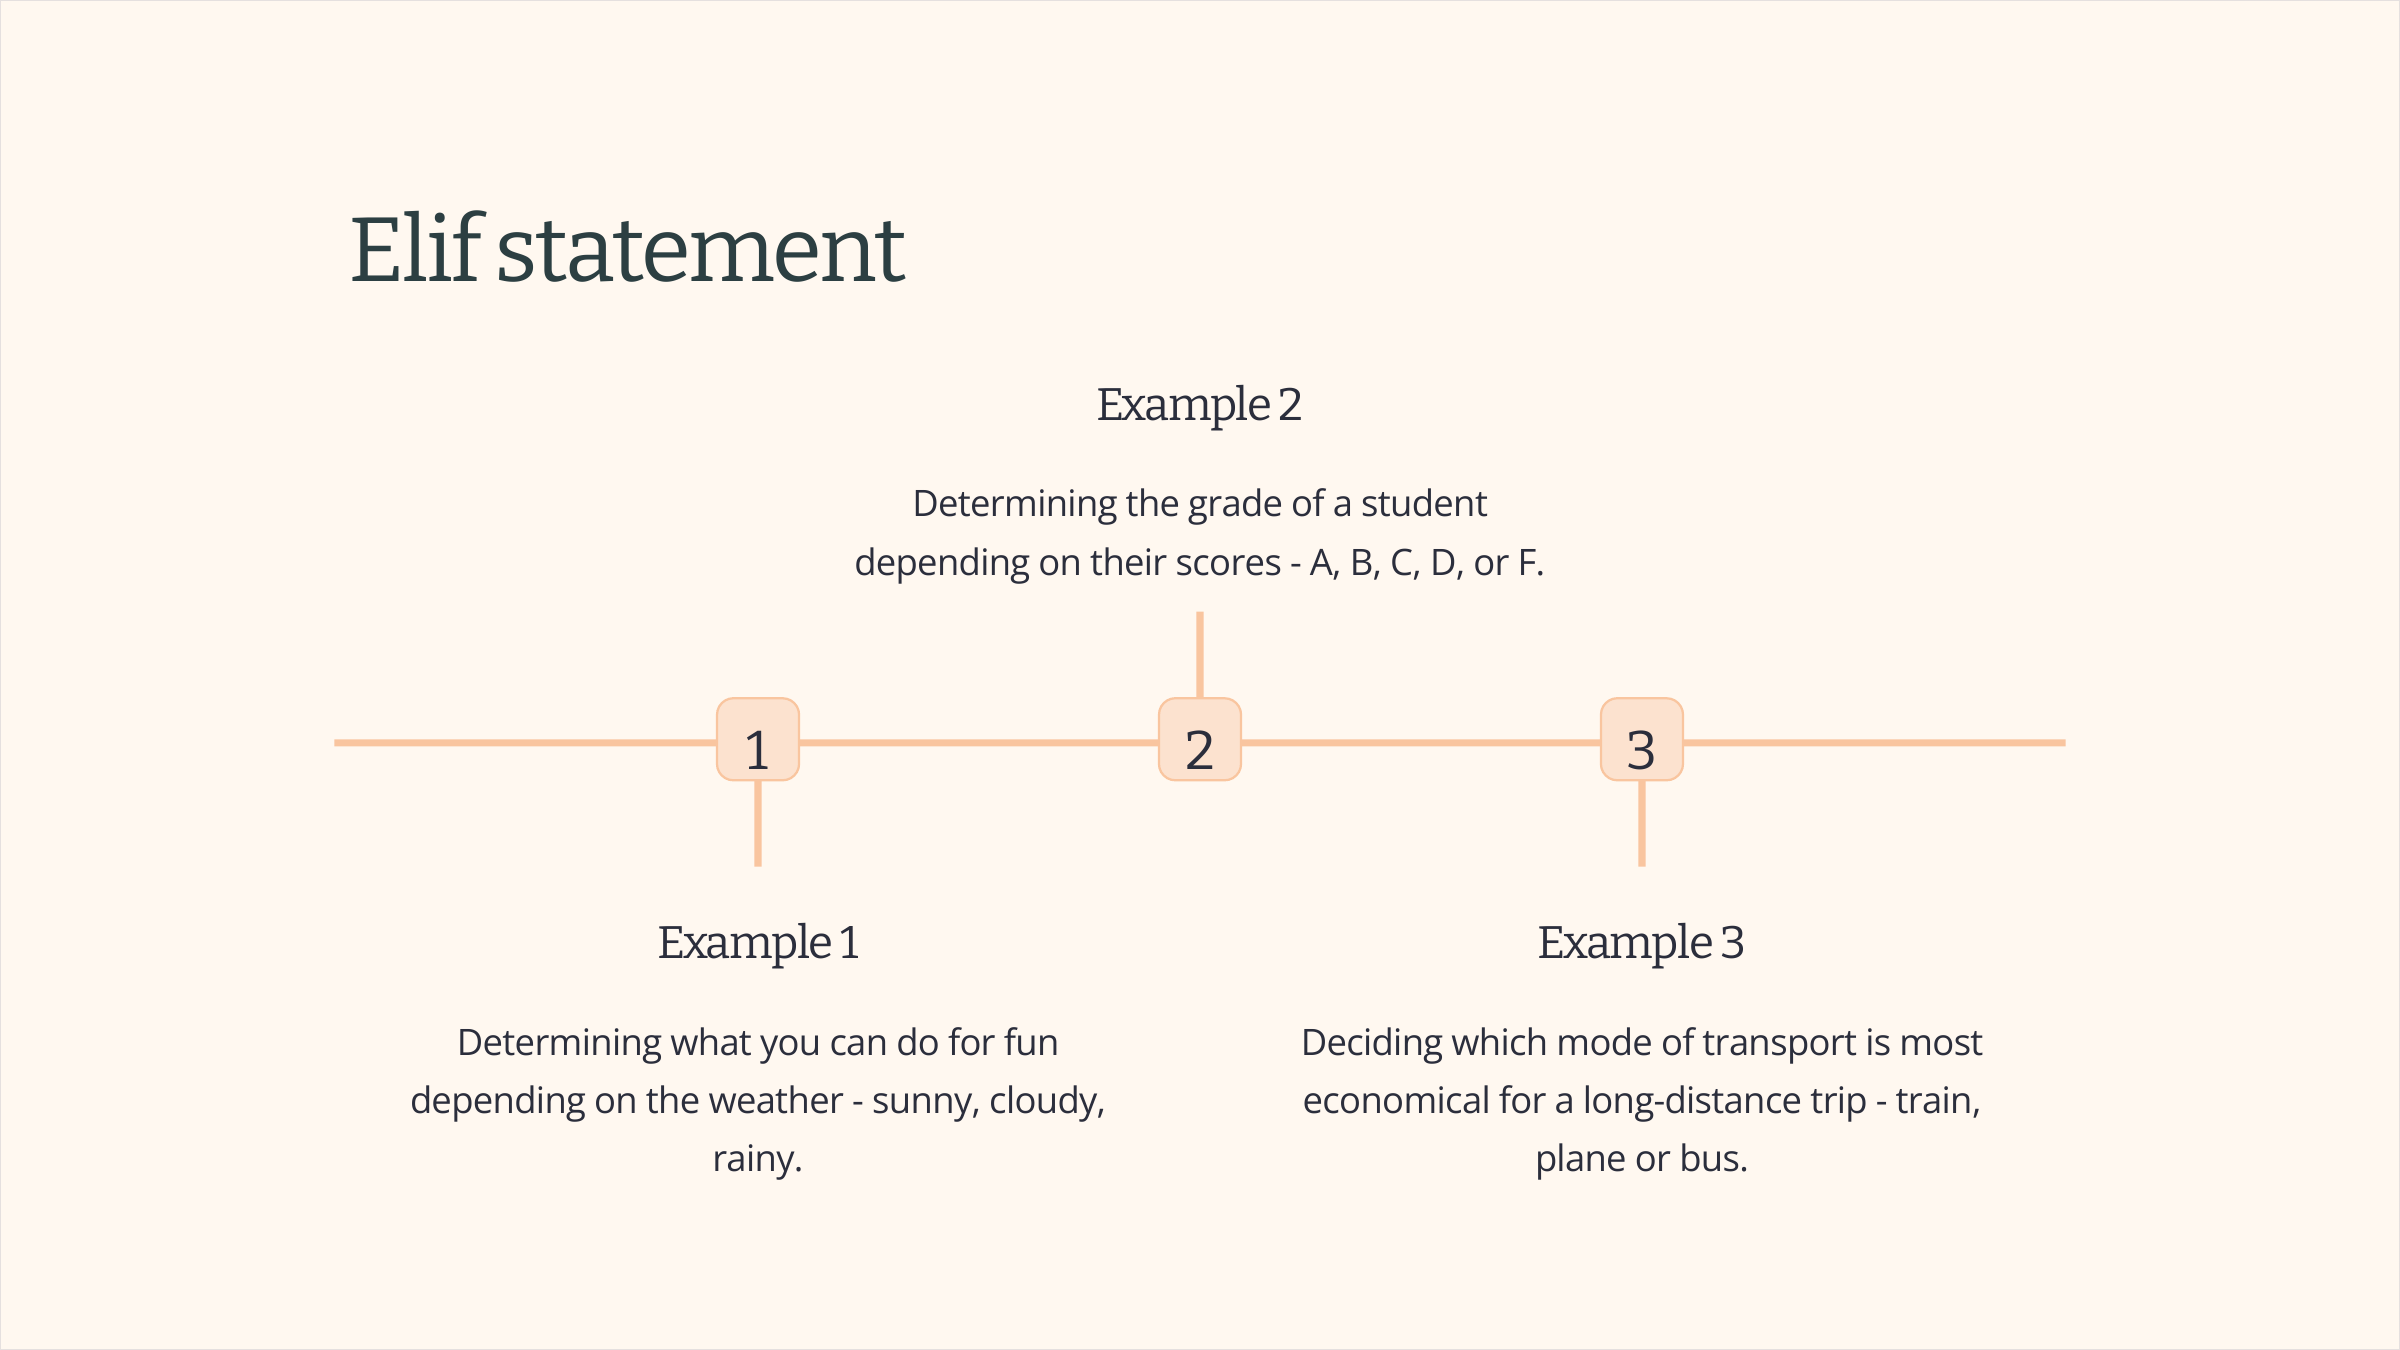

Elif statement
Example 2
Determining the grade of a student depending on their scores - A, B, C, D, or F.

1
2
3

Example 1
Example 3
Determining what you can do for fun depending on the weather - sunny, cloudy, rainy.
Deciding which mode of transport is most economical for a long-distance trip - train, plane or bus.